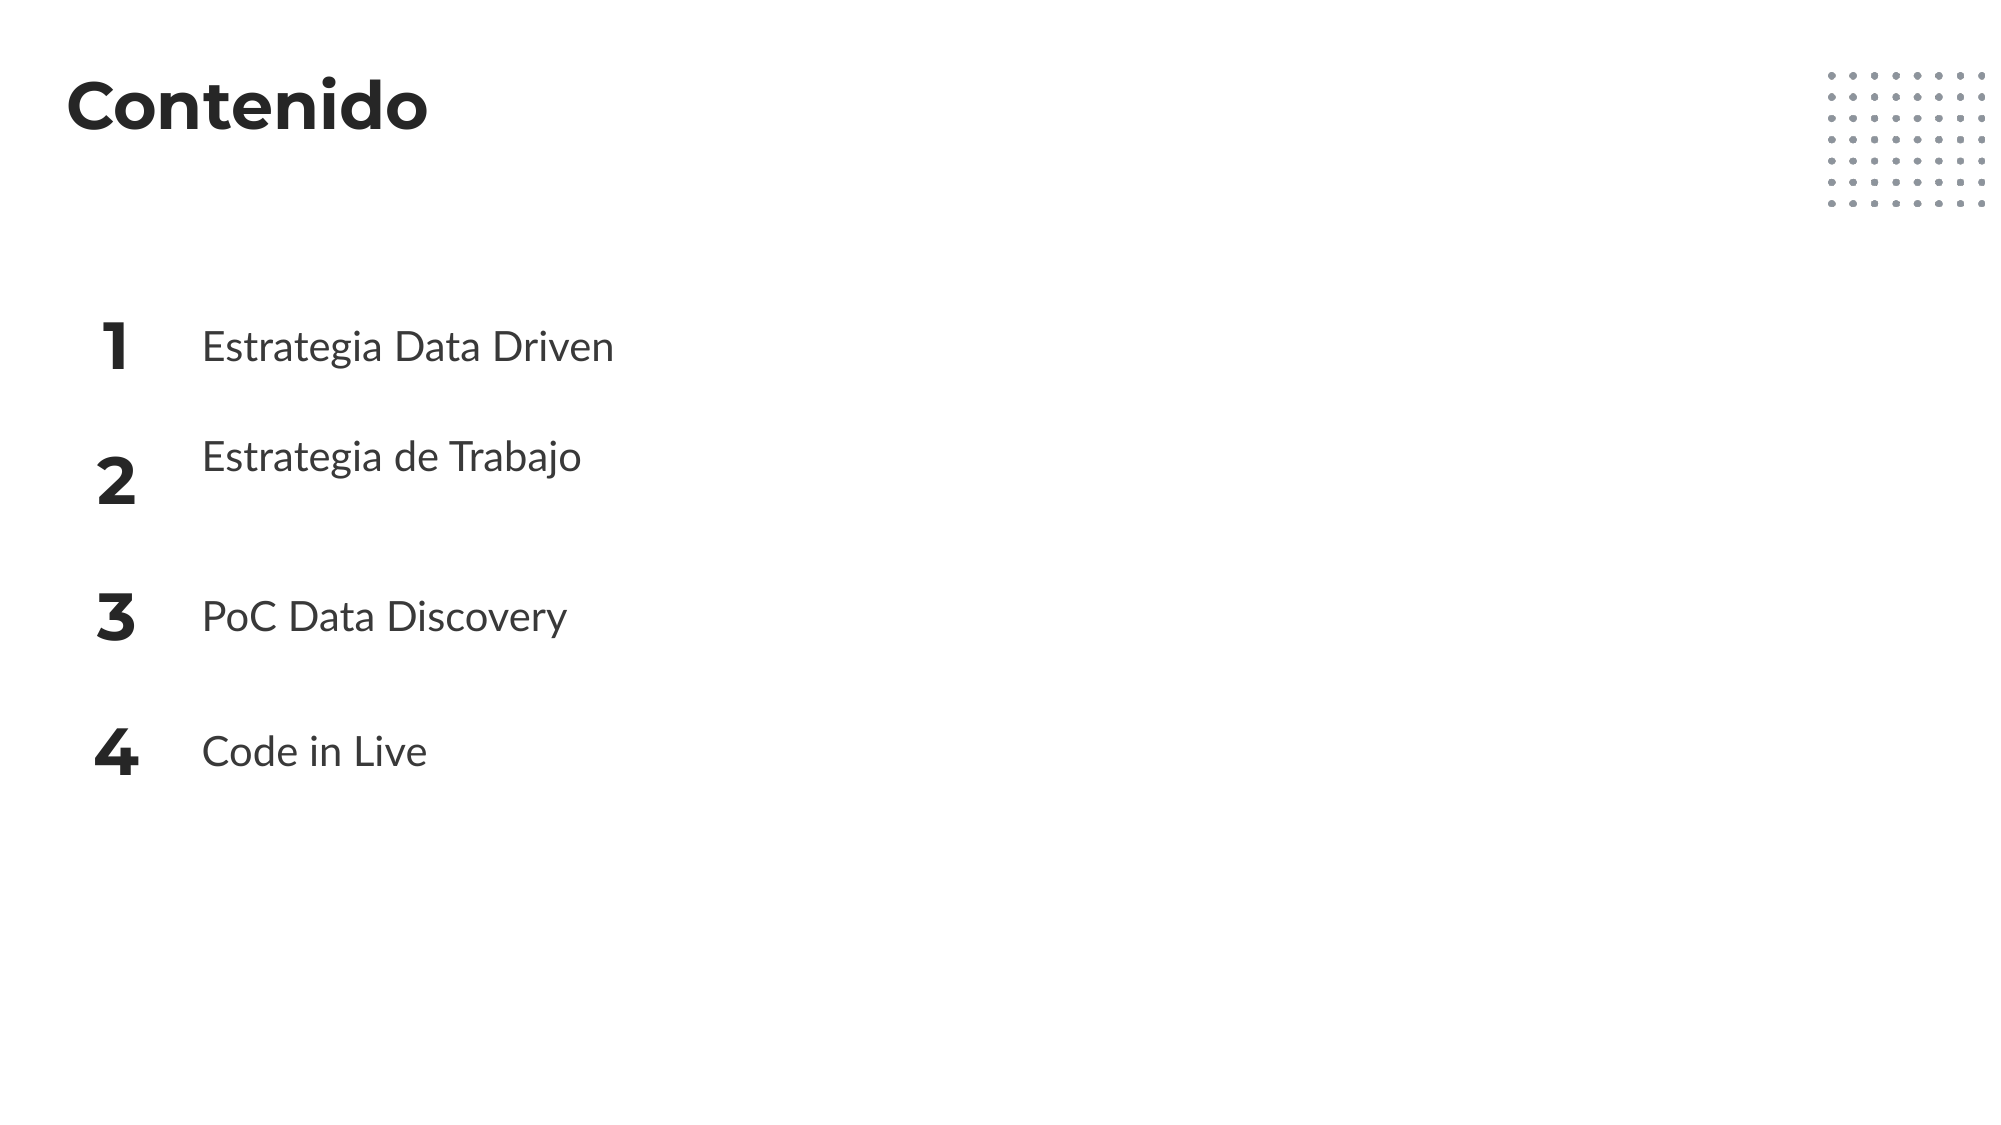

# Contenido

Estrategia Data Driven

1

Estrategia de Trabajo

2

PoC Data Discovery

3

Code in Live

4